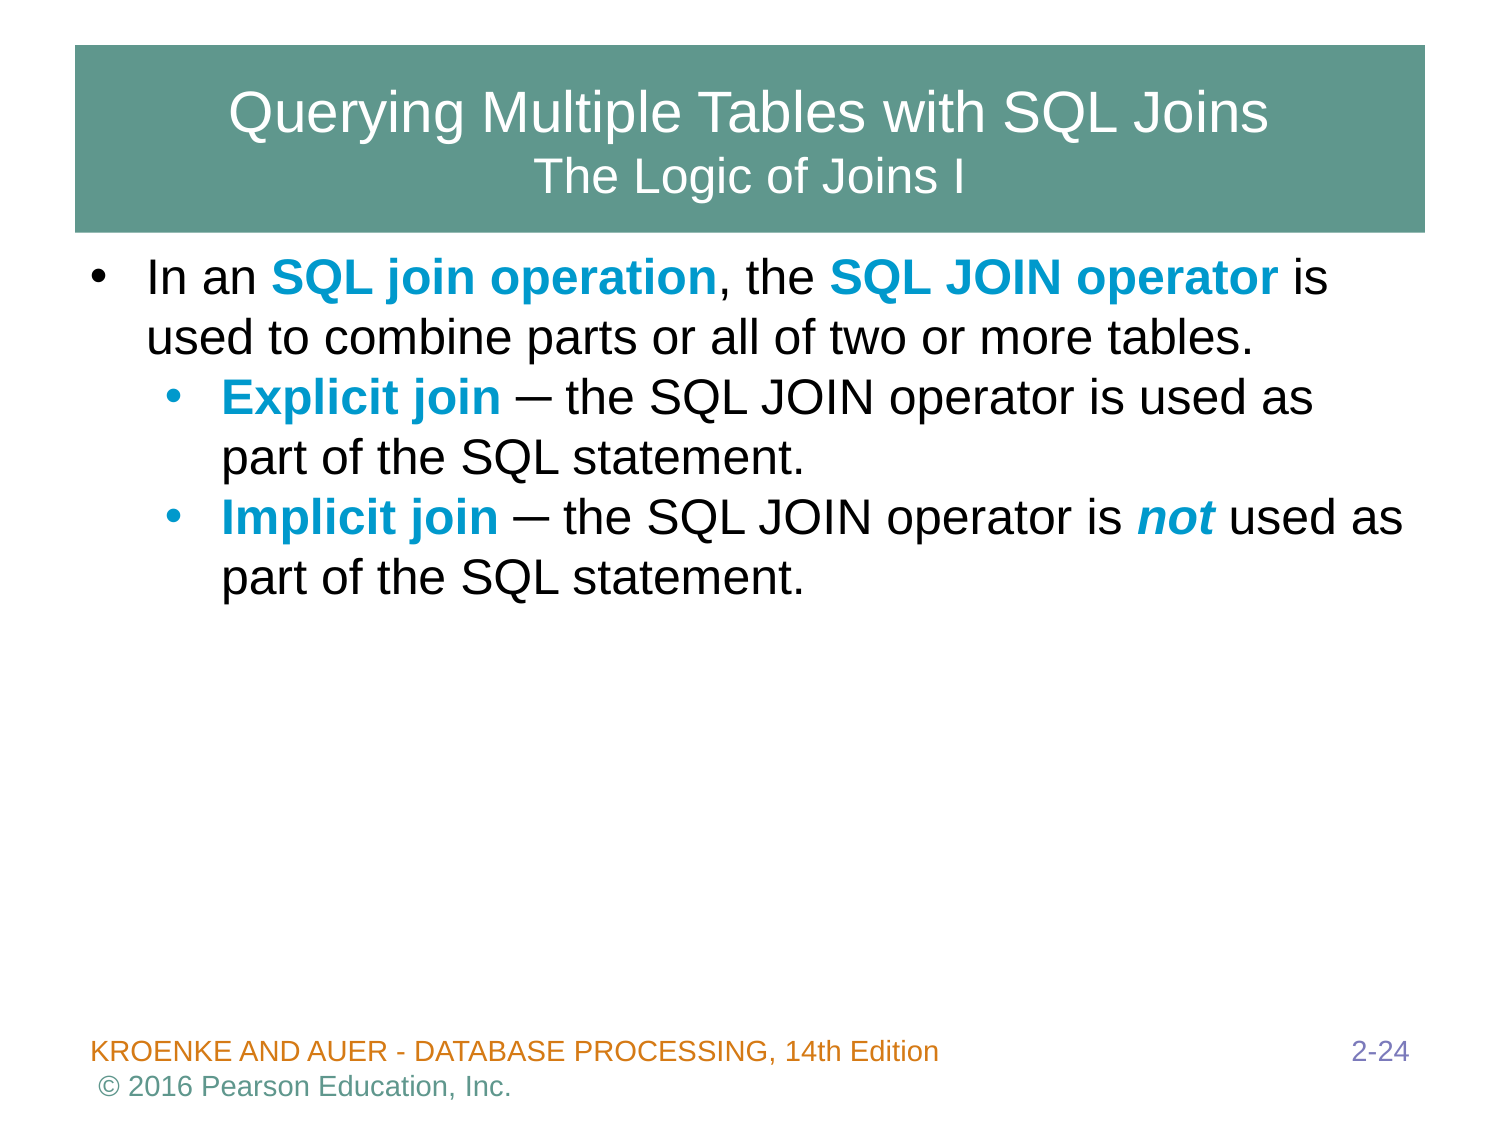

# Querying Multiple Tables with SQL Joins The Logic of Joins I
In an SQL join operation, the SQL JOIN operator is used to combine parts or all of two or more tables.
Explicit join ─ the SQL JOIN operator is used as part of the SQL statement.
Implicit join ─ the SQL JOIN operator is not used as part of the SQL statement.
2-24

KROENKE AND AUER - DATABASE PROCESSING, 14th Edition  © 2016 Pearson Education, Inc.